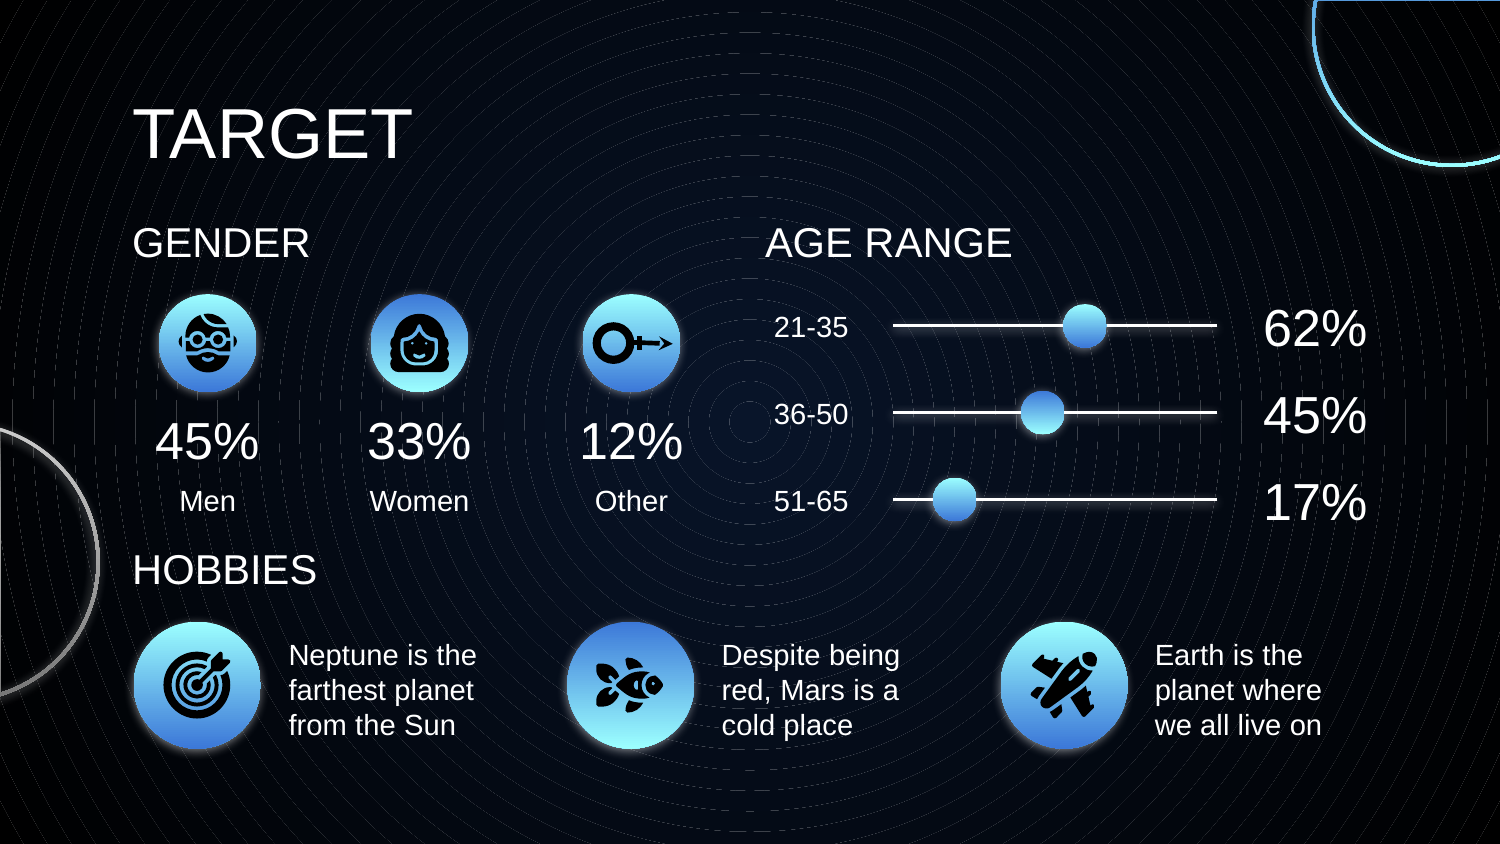

# TARGET
GENDER
AGE RANGE

21-35

62%

45%
36-50
45%
33%
12%
Men
Women
Other
51-65
17%

HOBBIES

Neptune is the farthest planet from the Sun

Despite being red, Mars is a cold place

Earth is the planet where we all live on